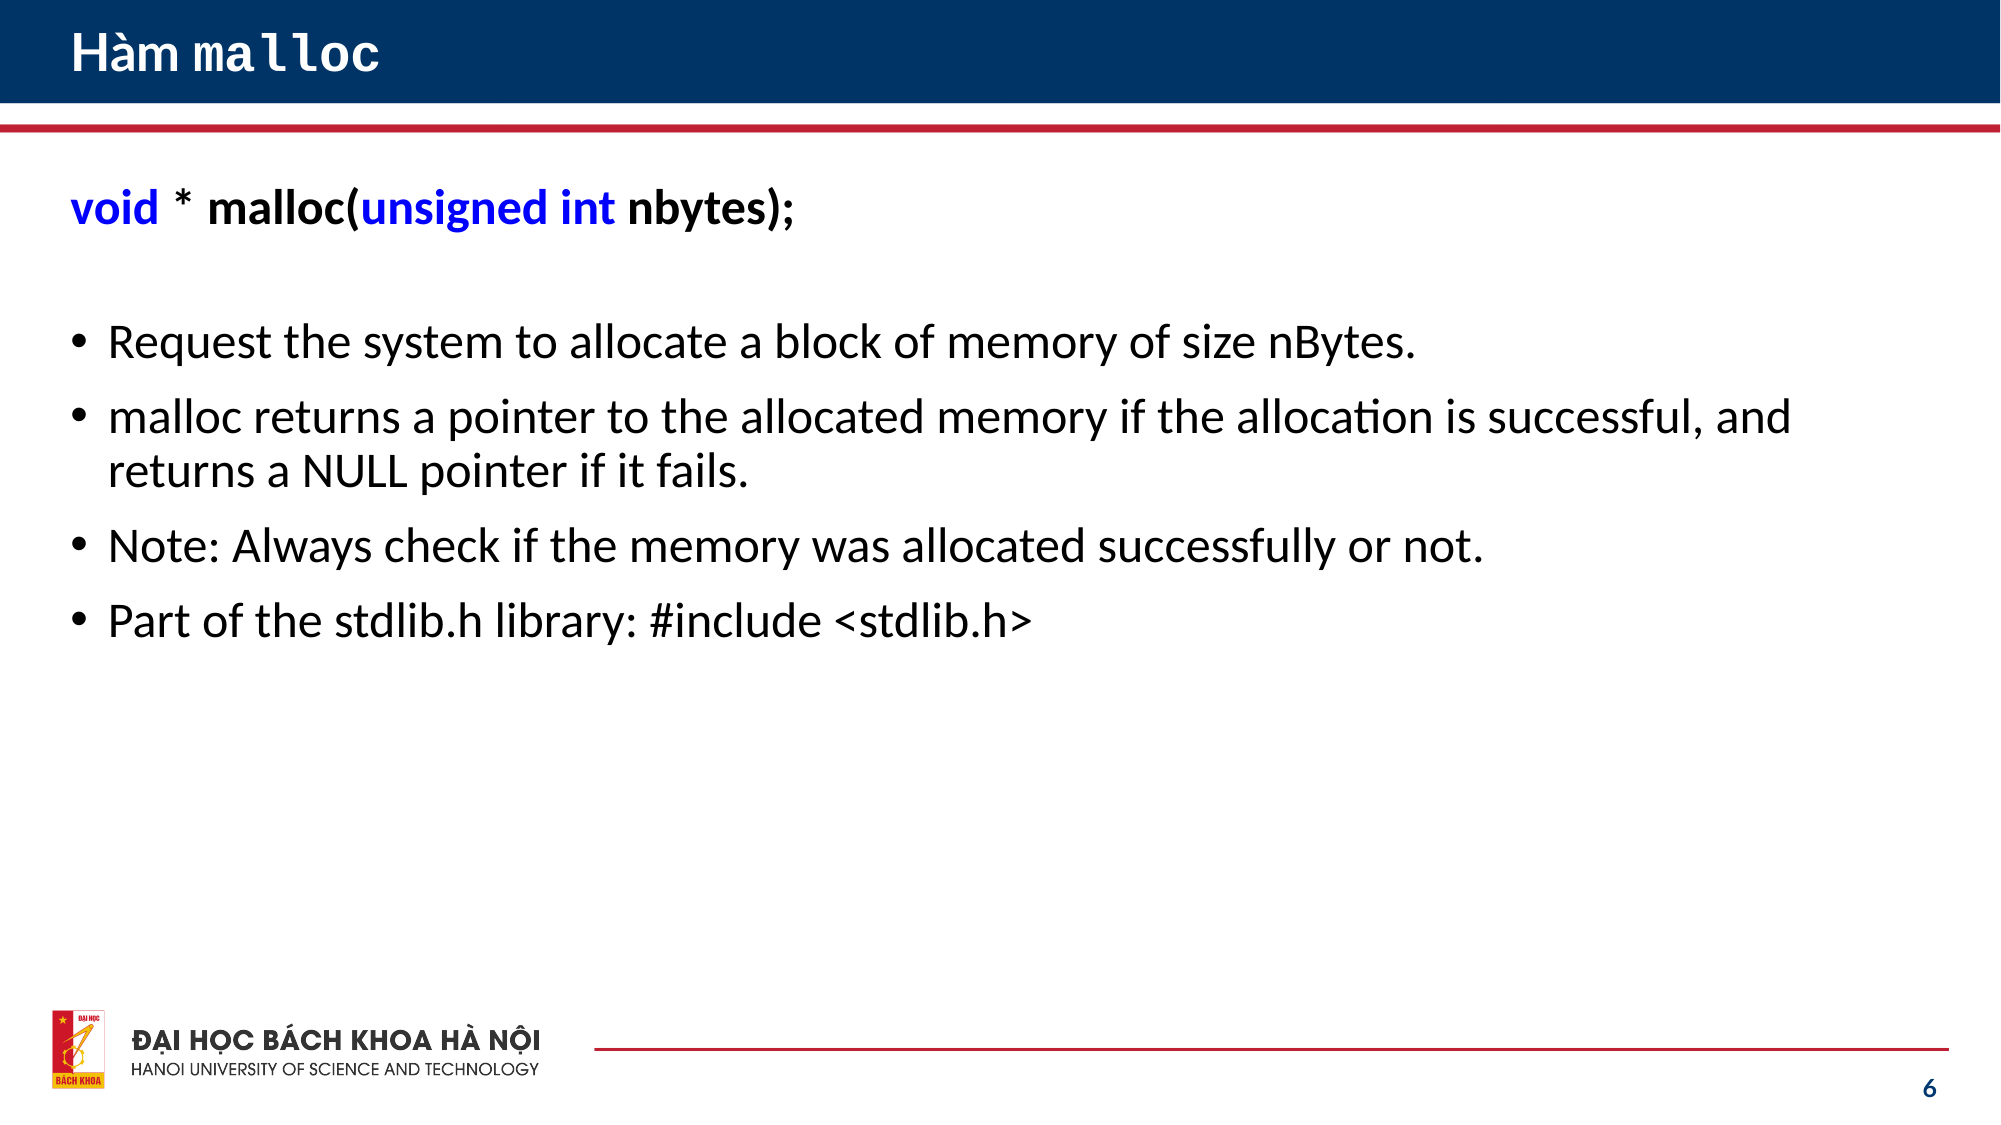

# Hàm malloc
void * malloc(unsigned int nbytes);
Request the system to allocate a block of memory of size nBytes.
malloc returns a pointer to the allocated memory if the allocation is successful, and returns a NULL pointer if it fails.
Note: Always check if the memory was allocated successfully or not.
Part of the stdlib.h library: #include <stdlib.h>
6